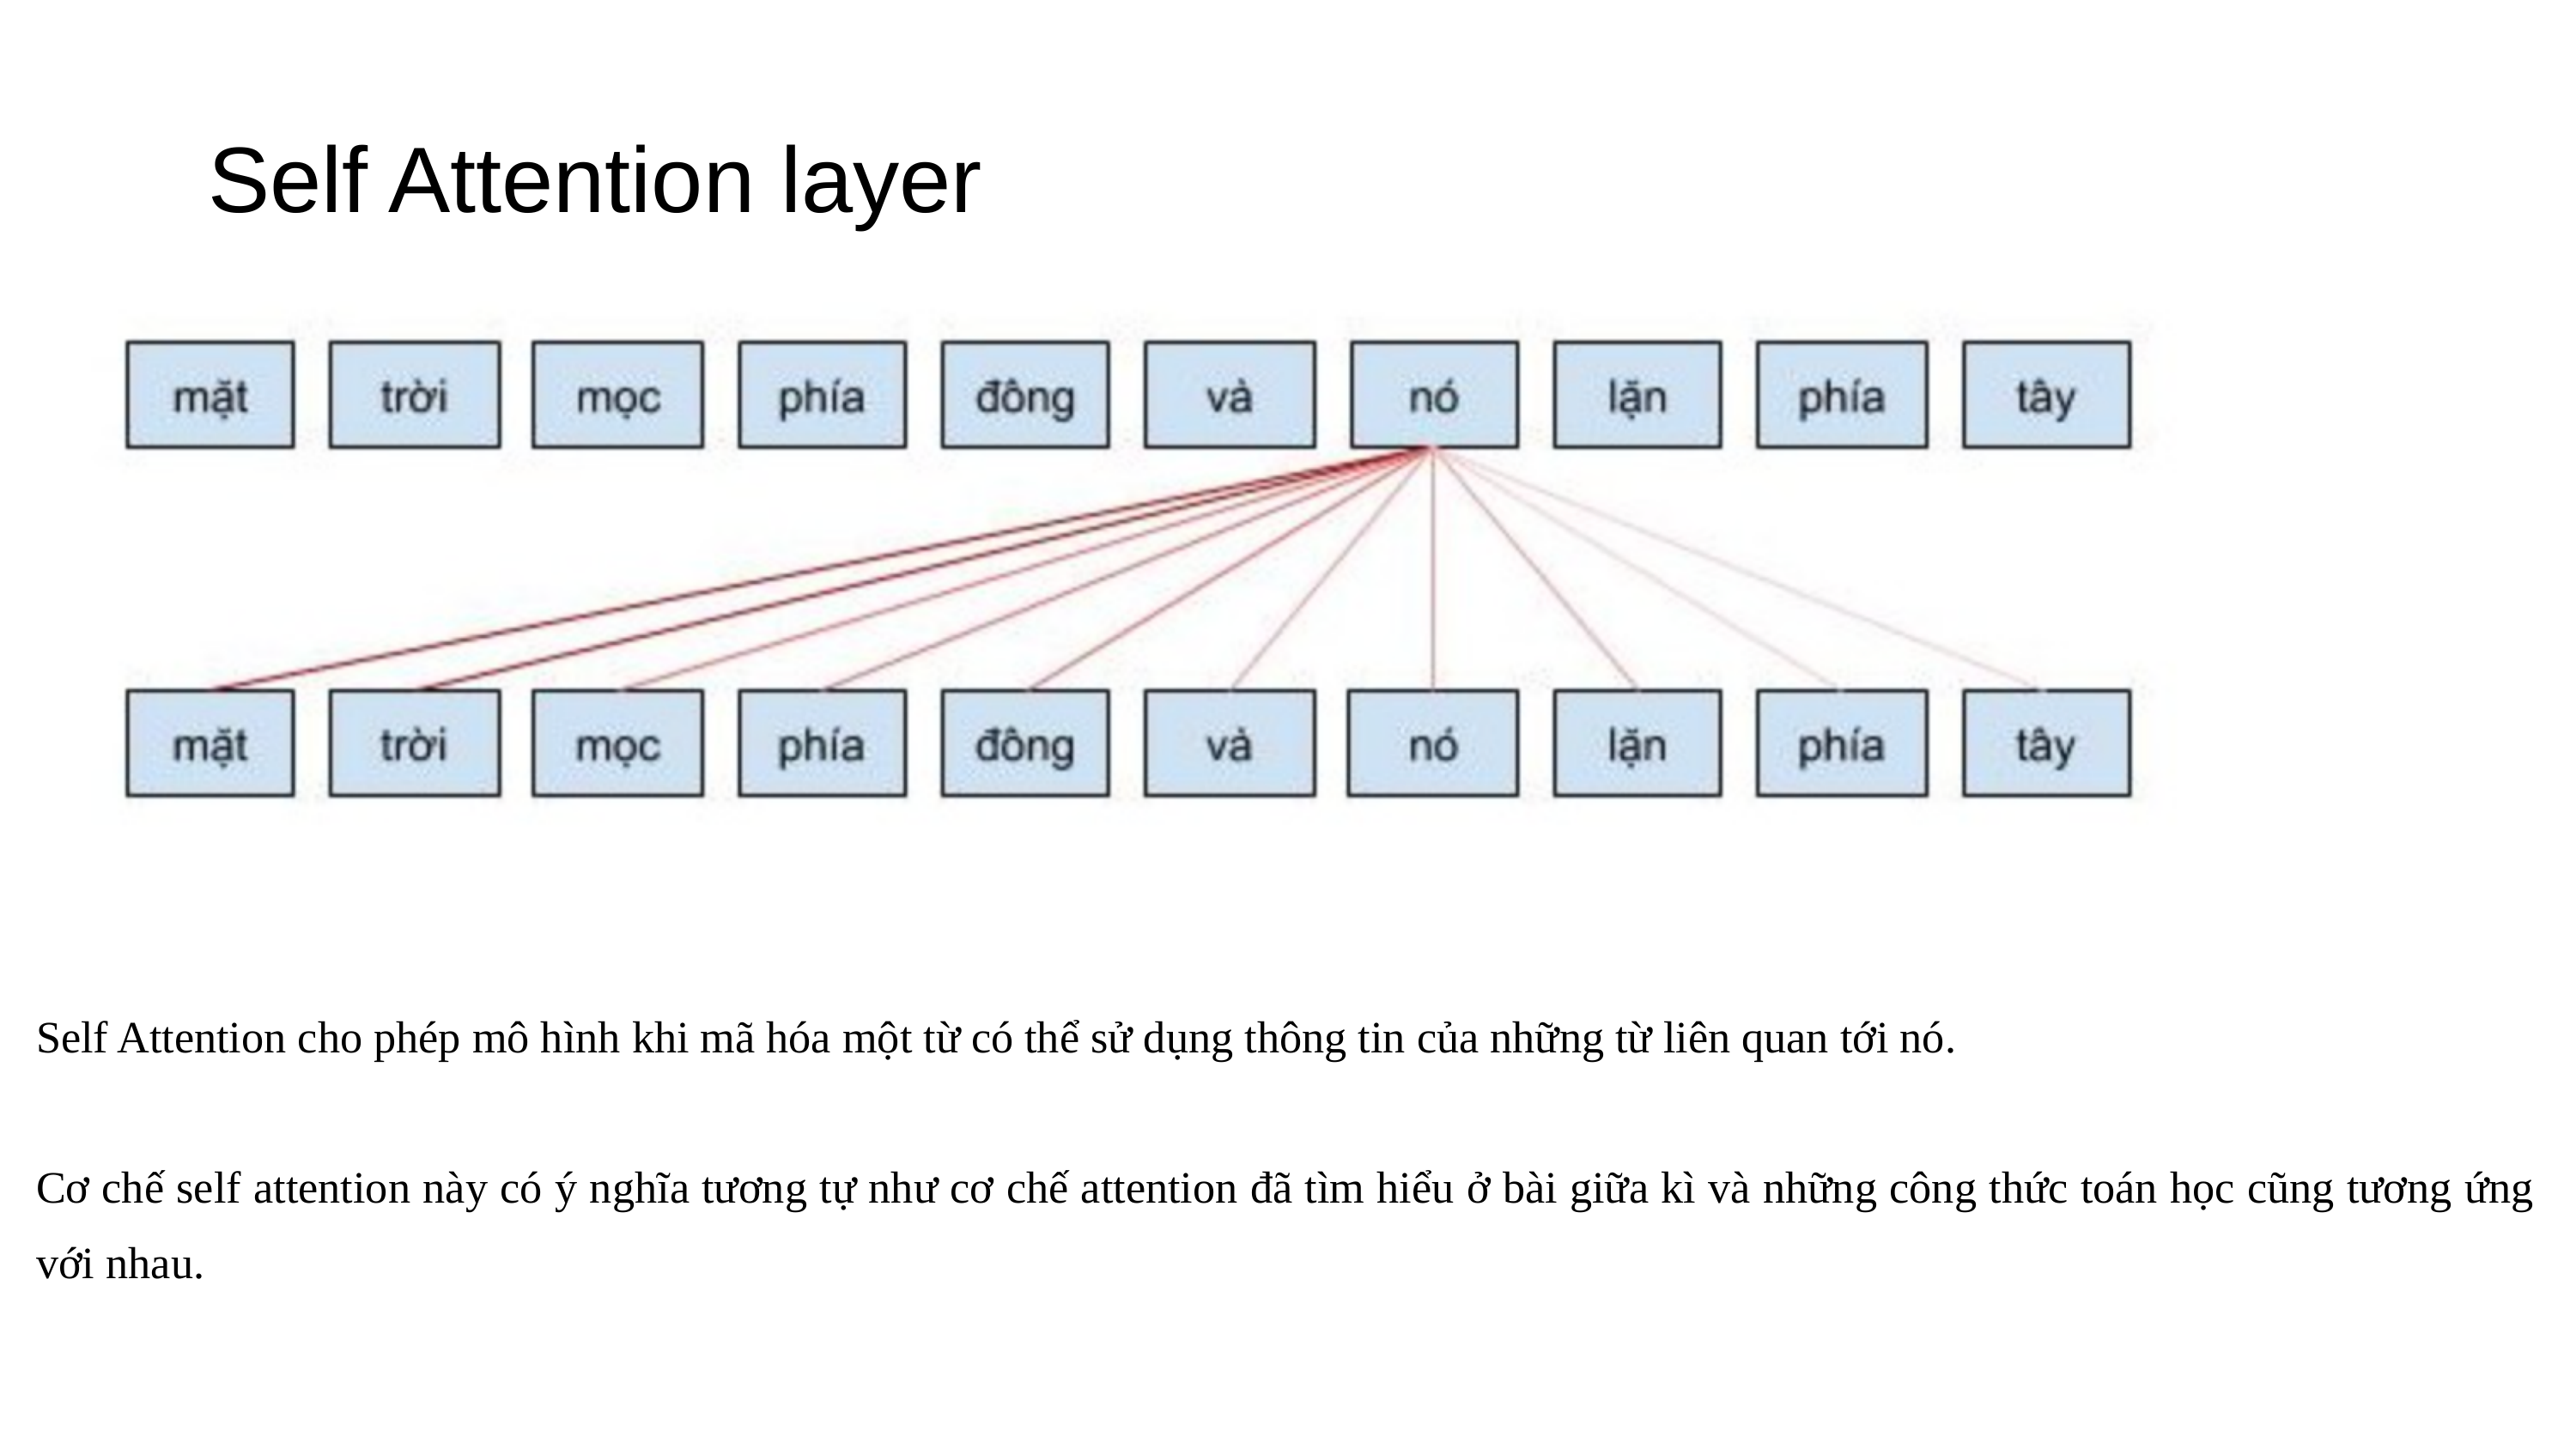

Self Attention layer

Self Attention cho phép mô hình khi mã hóa một từ có thể sử dụng thông tin của những từ liên quan tới nó.

Cơ chế self attention này có ý nghĩa tương tự như cơ chế attention đã tìm hiểu ở bài giữa kì và những công thức toán học cũng tương ứng với nhau.